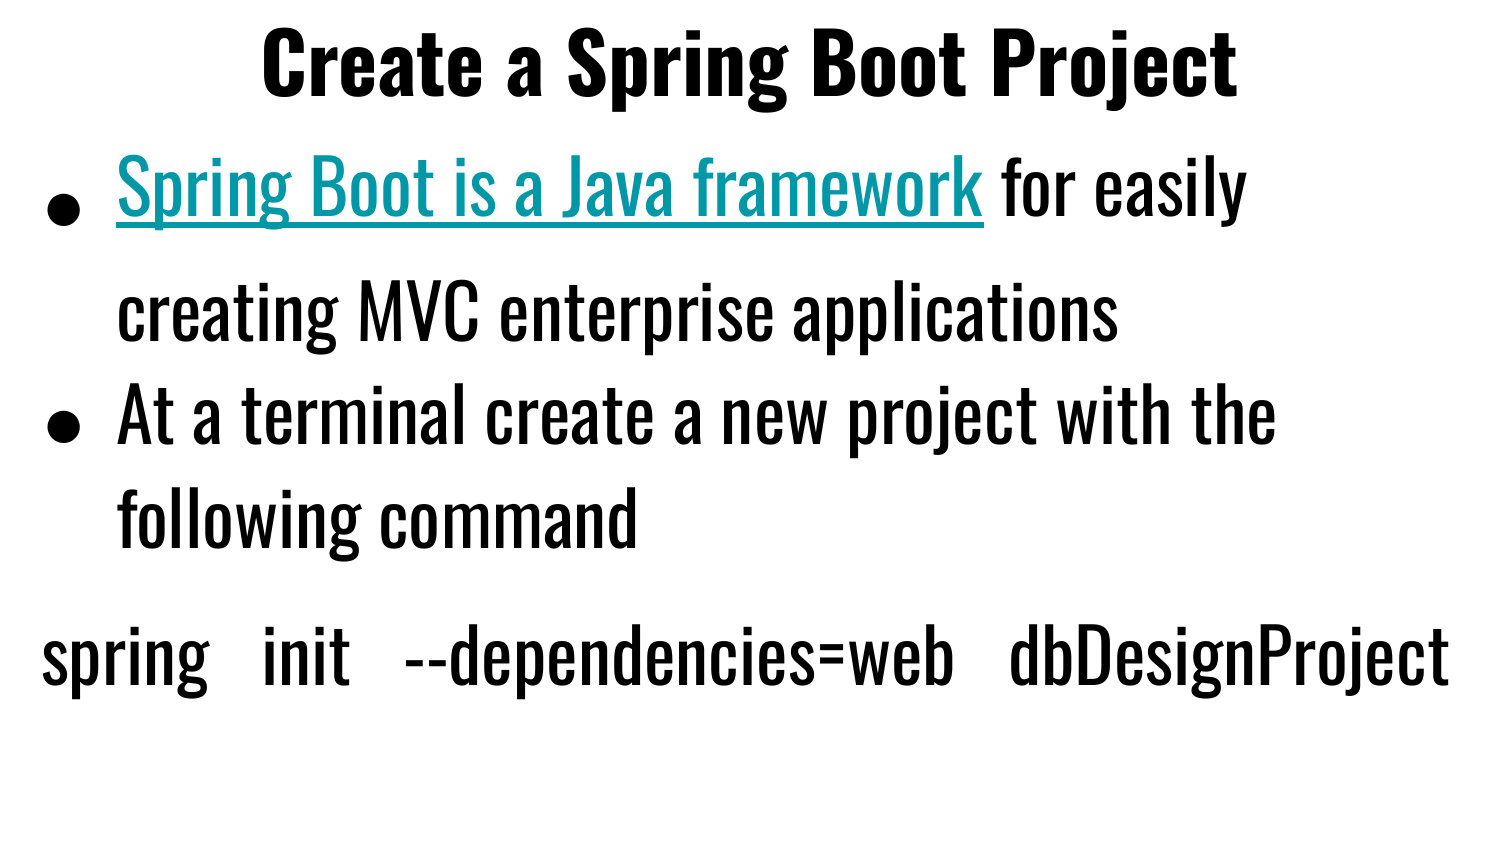

# Create a Spring Boot Project
Spring Boot is a Java framework for easily creating MVC enterprise applications
At a terminal create a new project with the following command
spring   init   --dependencies=web   dbDesignProject